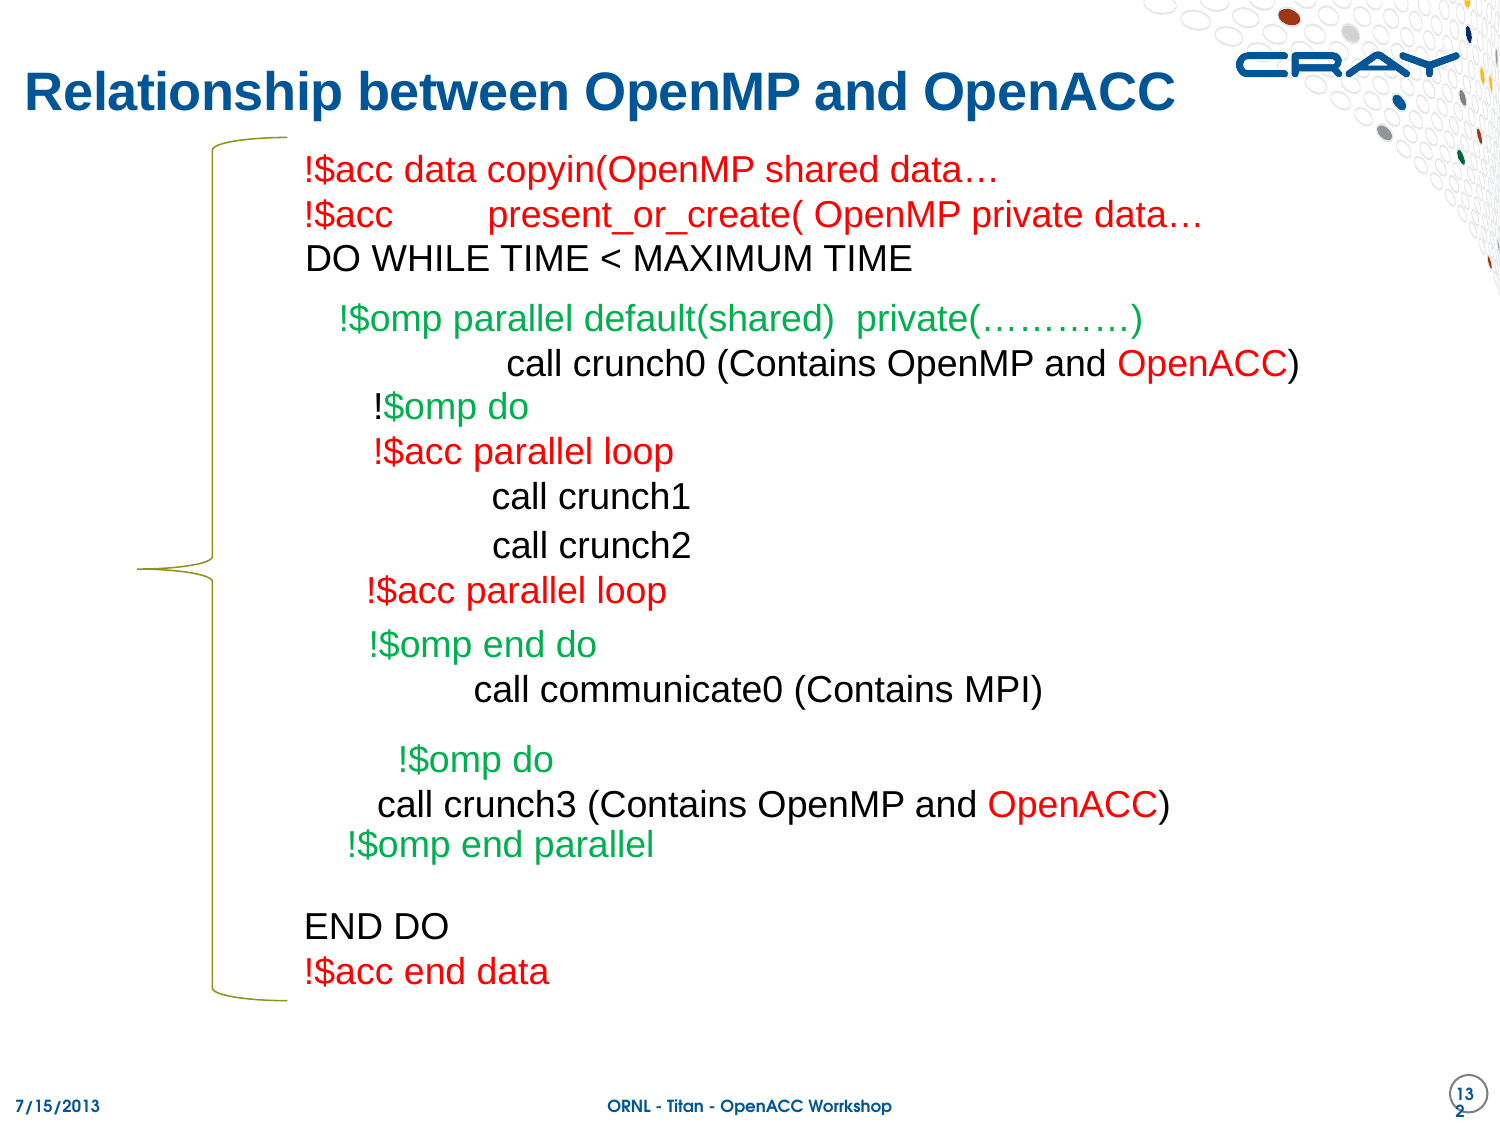

# Relationship between OpenMP and OpenACC

!$acc data copyin(OpenMP shared data…
!$acc         present_or_create( OpenMP private data…
DO WHILE TIME < MAXIMUM TIME
!$omp parallel default(shared)  private(…………)
                call crunch0 (Contains OpenMP and OpenACC)
   !$omp do
   !$acc parallel loop
	call crunch1
            call crunch2
!$acc parallel loop

  !$omp end do
            call communicate0 (Contains MPI)
   !$omp do
 call crunch3 (Contains OpenMP and OpenACC)
!$omp end parallel

END DO
!$acc end data
132
7/15/2013
ORNL - Titan - OpenACC Worrkshop